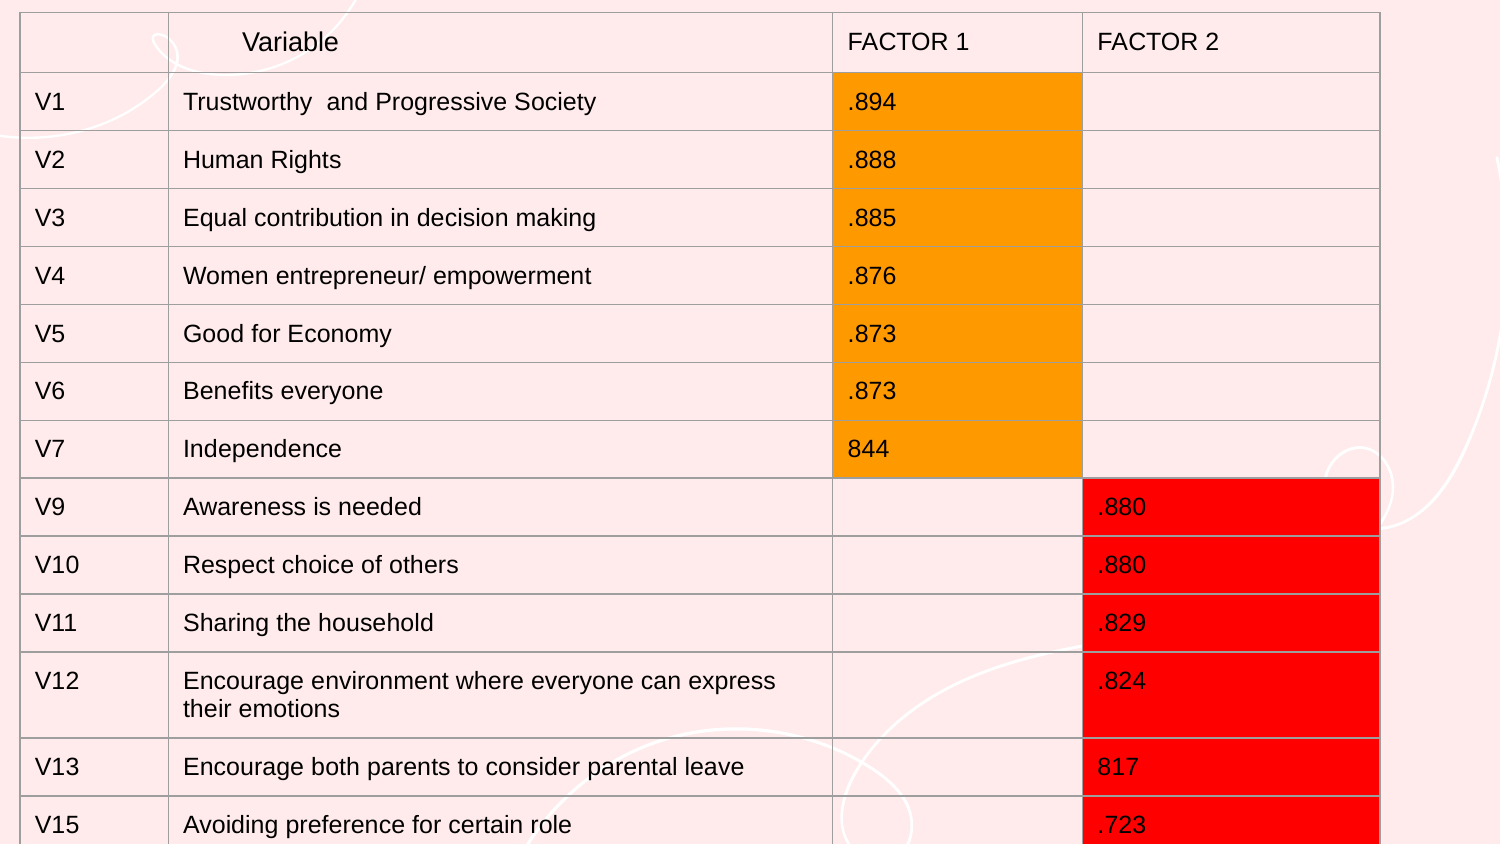

|  | Variable | FACTOR 1 | FACTOR 2 |
| --- | --- | --- | --- |
| V1 | Trustworthy and Progressive Society | .894 |  |
| V2 | Human Rights | .888 |  |
| V3 | Equal contribution in decision making | .885 |  |
| V4 | Women entrepreneur/ empowerment | .876 |  |
| V5 | Good for Economy | .873 |  |
| V6 | Benefits everyone | .873 |  |
| V7 | Independence | 844 |  |
| V9 | Awareness is needed |  | .880 |
| V10 | Respect choice of others |  | .880 |
| V11 | Sharing the household |  | .829 |
| V12 | Encourage environment where everyone can express their emotions |  | .824 |
| V13 | Encourage both parents to consider parental leave |  | 817 |
| V15 | Avoiding preference for certain role |  | .723 |